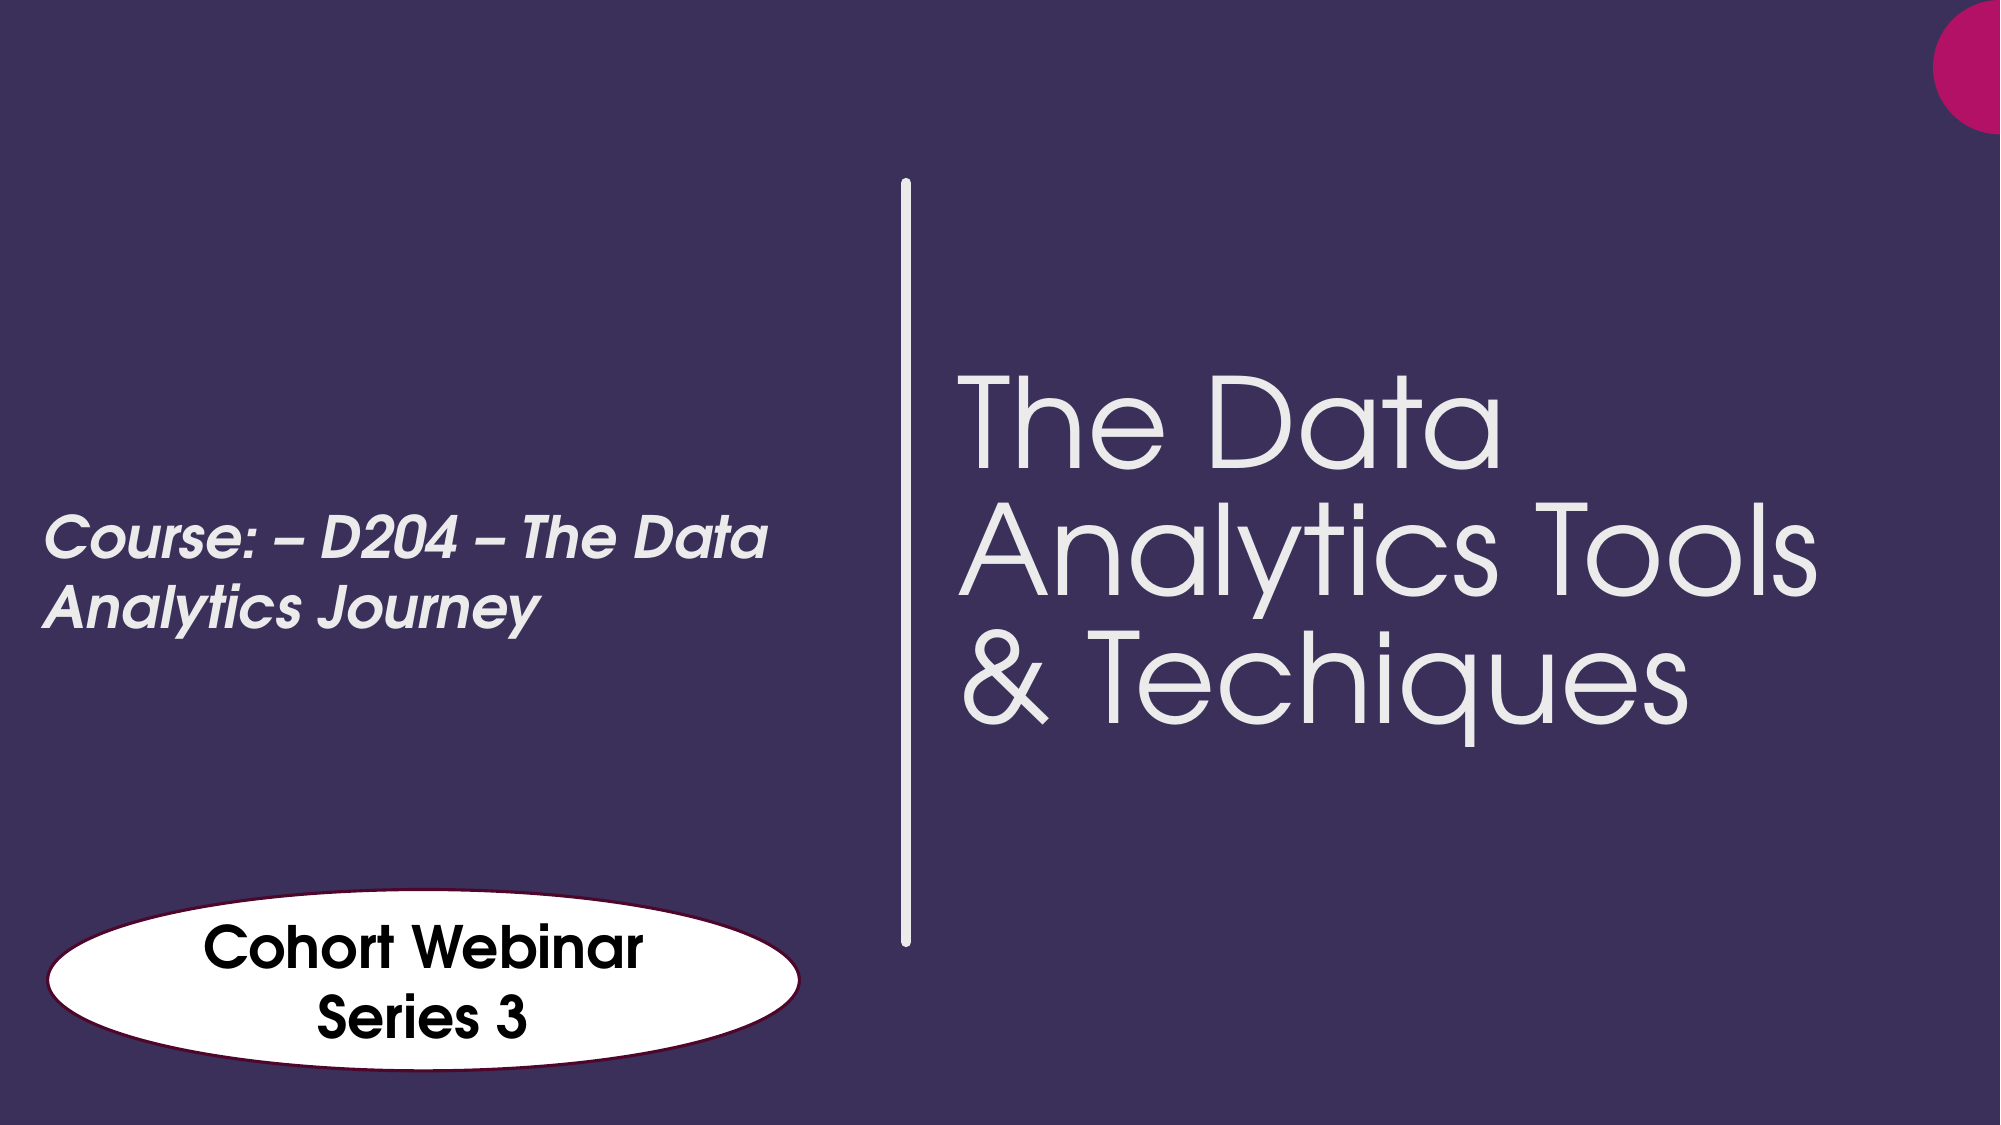

# The Data Analytics Tools & Techiques
Course: – D204 – The Data Analytics Journey
Cohort Webinar
Series 3